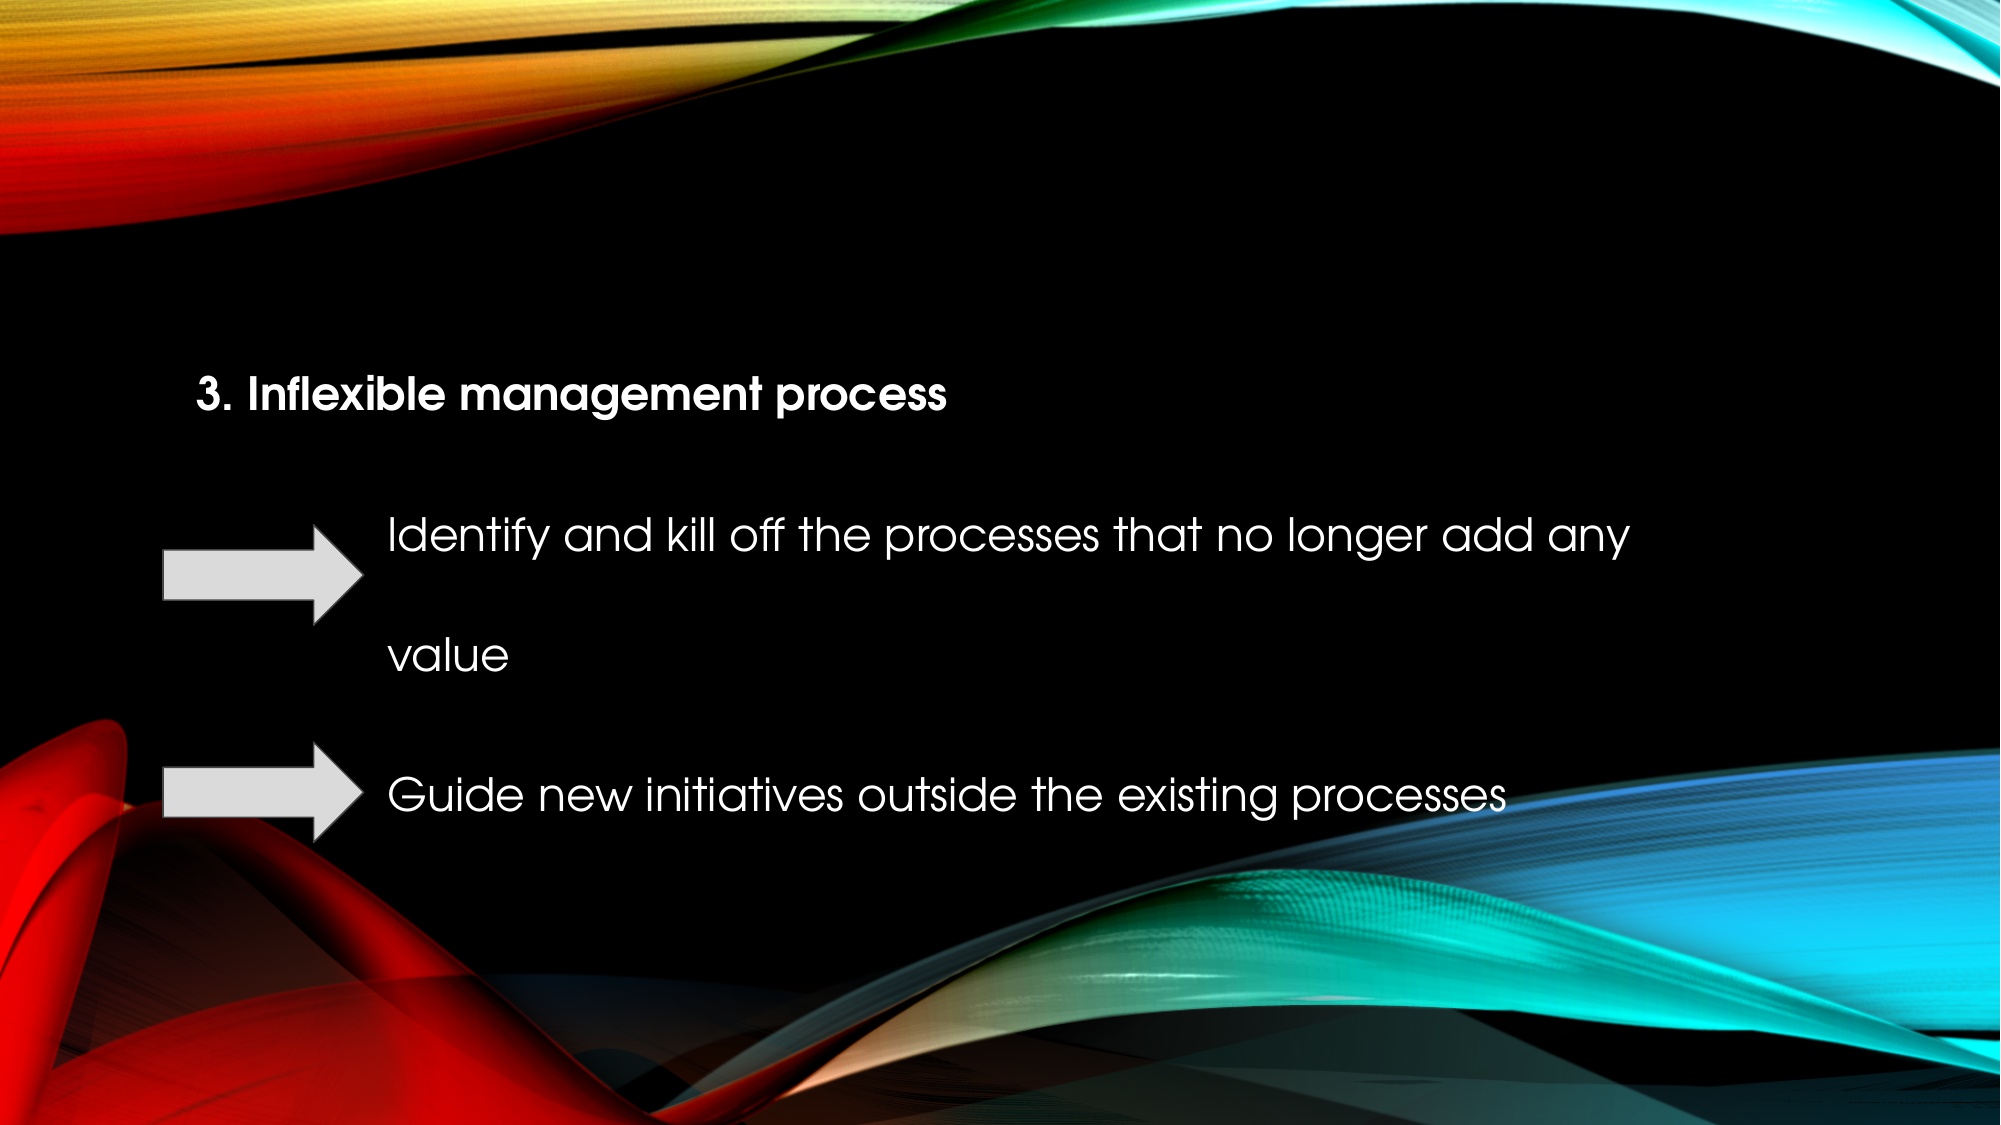

3. Inflexible management process

                Identify and kill off the processes that no longer add any
                value

                Guide new initiatives outside the existing processes